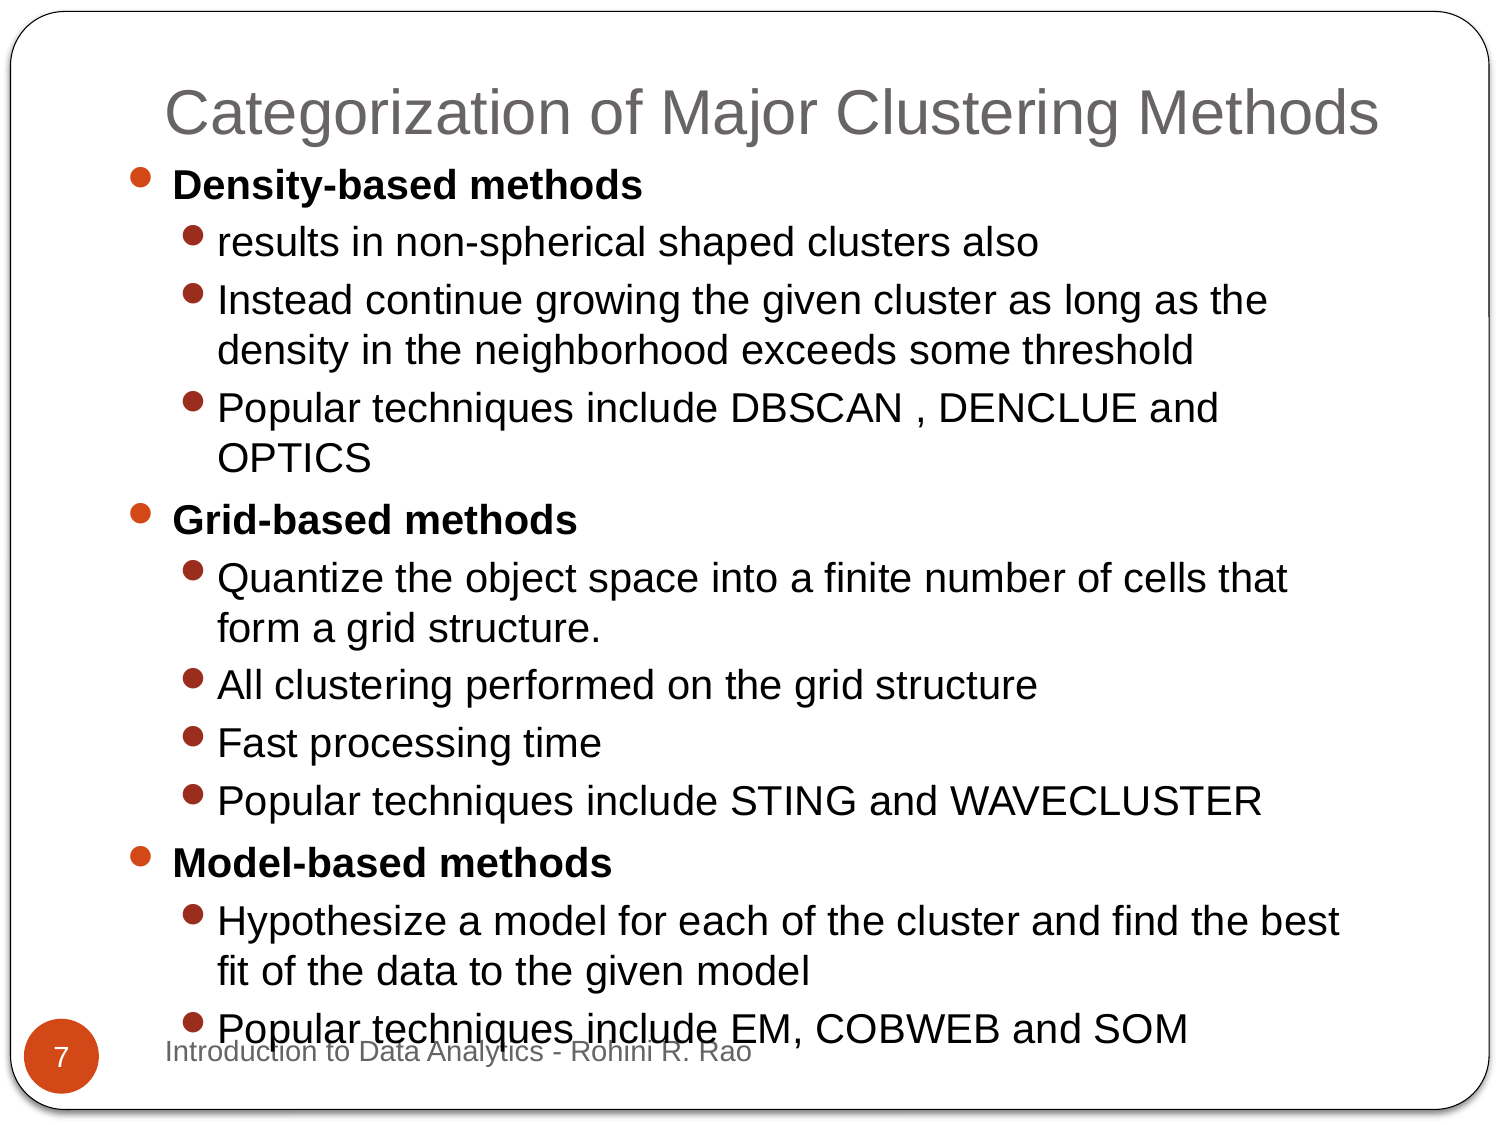

# Categorization of Major Clustering Methods
Density-based methods
results in non-spherical shaped clusters also
Instead continue growing the given cluster as long as the density in the neighborhood exceeds some threshold
Popular techniques include DBSCAN , DENCLUE and OPTICS
Grid-based methods
Quantize the object space into a finite number of cells that form a grid structure.
All clustering performed on the grid structure
Fast processing time
Popular techniques include STING and WAVECLUSTER
Model-based methods
Hypothesize a model for each of the cluster and find the best fit of the data to the given model
Popular techniques include EM, COBWEB and SOM

Introduction to Data Analytics - Rohini R. Rao
7